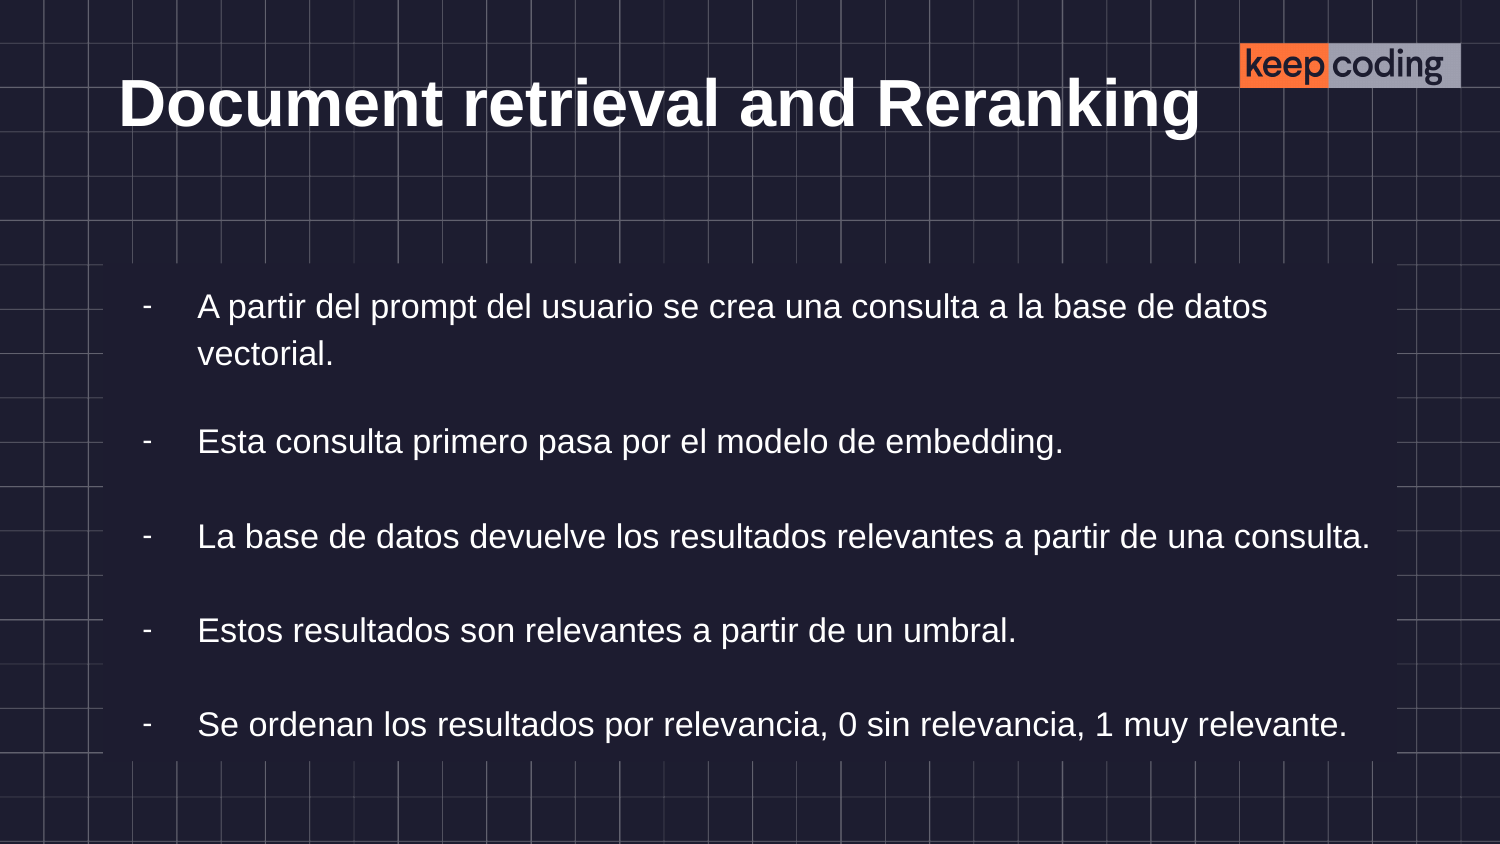

# Document retrieval and Reranking

A partir del prompt del usuario se crea una consulta a la base de datos vectorial.
Esta consulta primero pasa por el modelo de embedding.
La base de datos devuelve los resultados relevantes a partir de una consulta.
Estos resultados son relevantes a partir de un umbral.
Se ordenan los resultados por relevancia, 0 sin relevancia, 1 muy relevante.